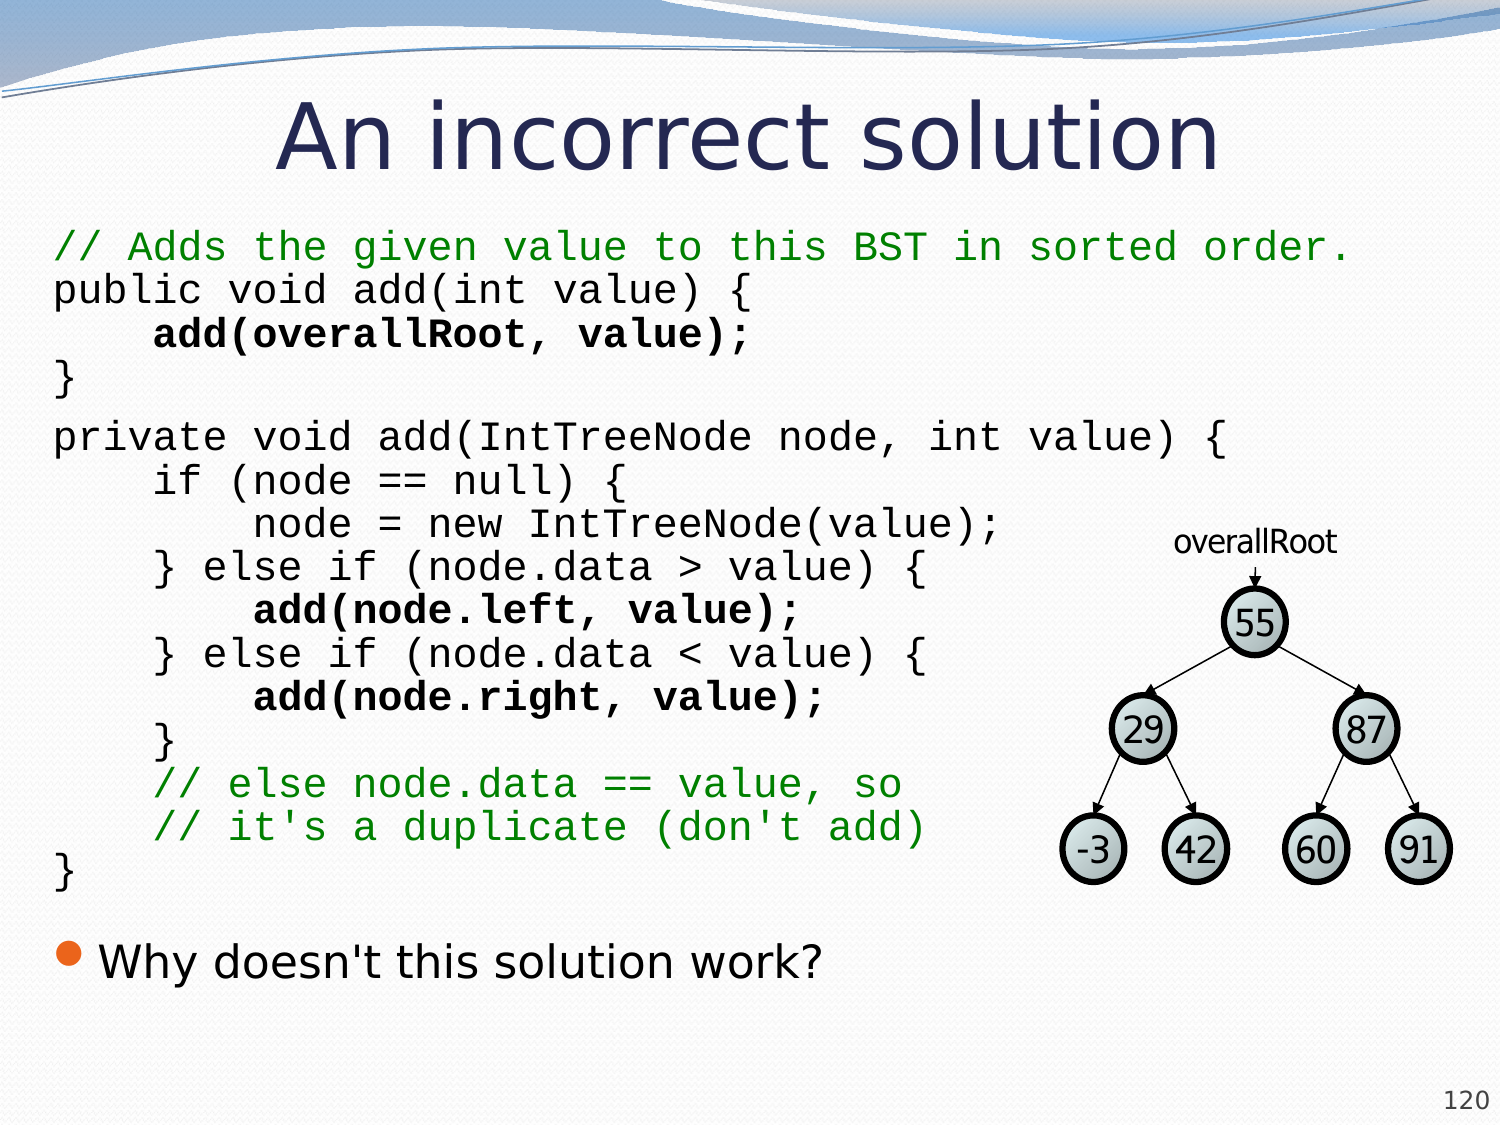

# An incorrect solution
// Adds the given value to this BST in sorted order.
public void add(int value) {
    add(overallRoot, value);
}

private void add(IntTreeNode node, int value) {
    if (node == null) {
        node = new IntTreeNode(value);
    } else if (node.data > value) {
        add(node.left, value);
    } else if (node.data < value) {
        add(node.right, value);
    }
    // else node.data == value, so
    // it's a duplicate (don't add)
}

Why doesn't this solution work?
overallRoot
55
29
87
-3
42
60
91